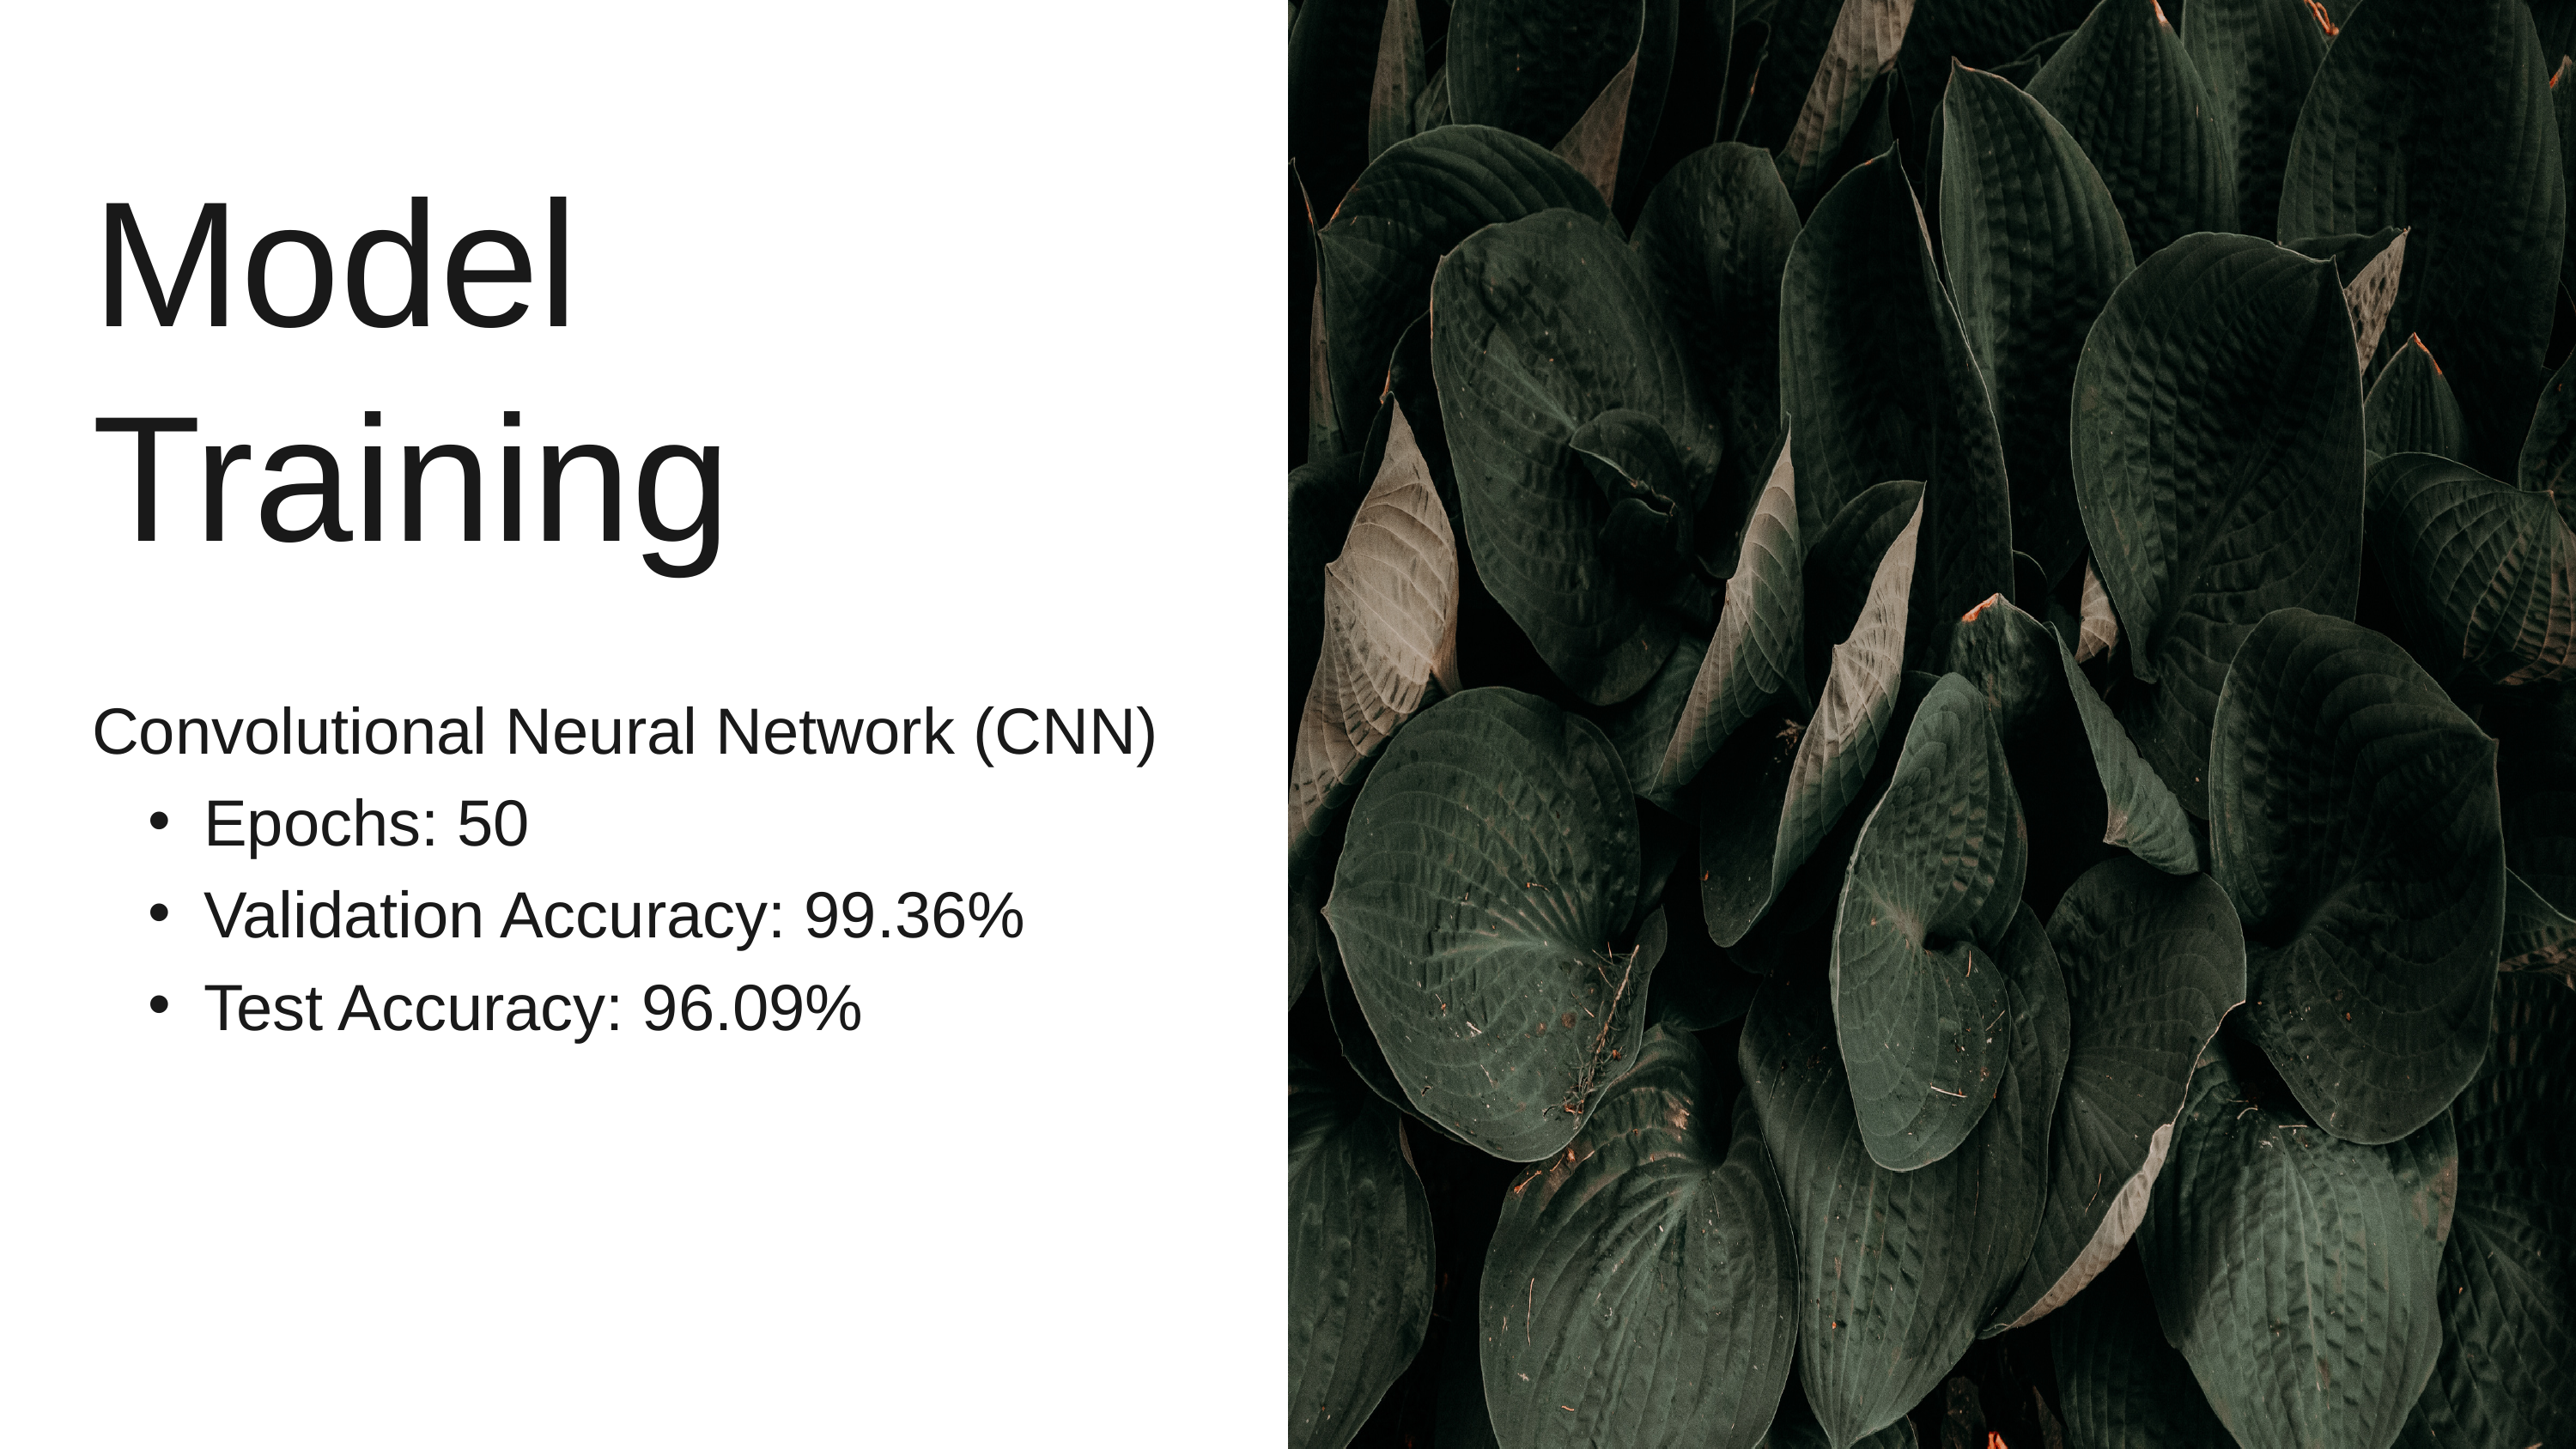

Model Training

Convolutional Neural Network (CNN)
Epochs: 50
Validation Accuracy: 99.36%
Test Accuracy: 96.09%